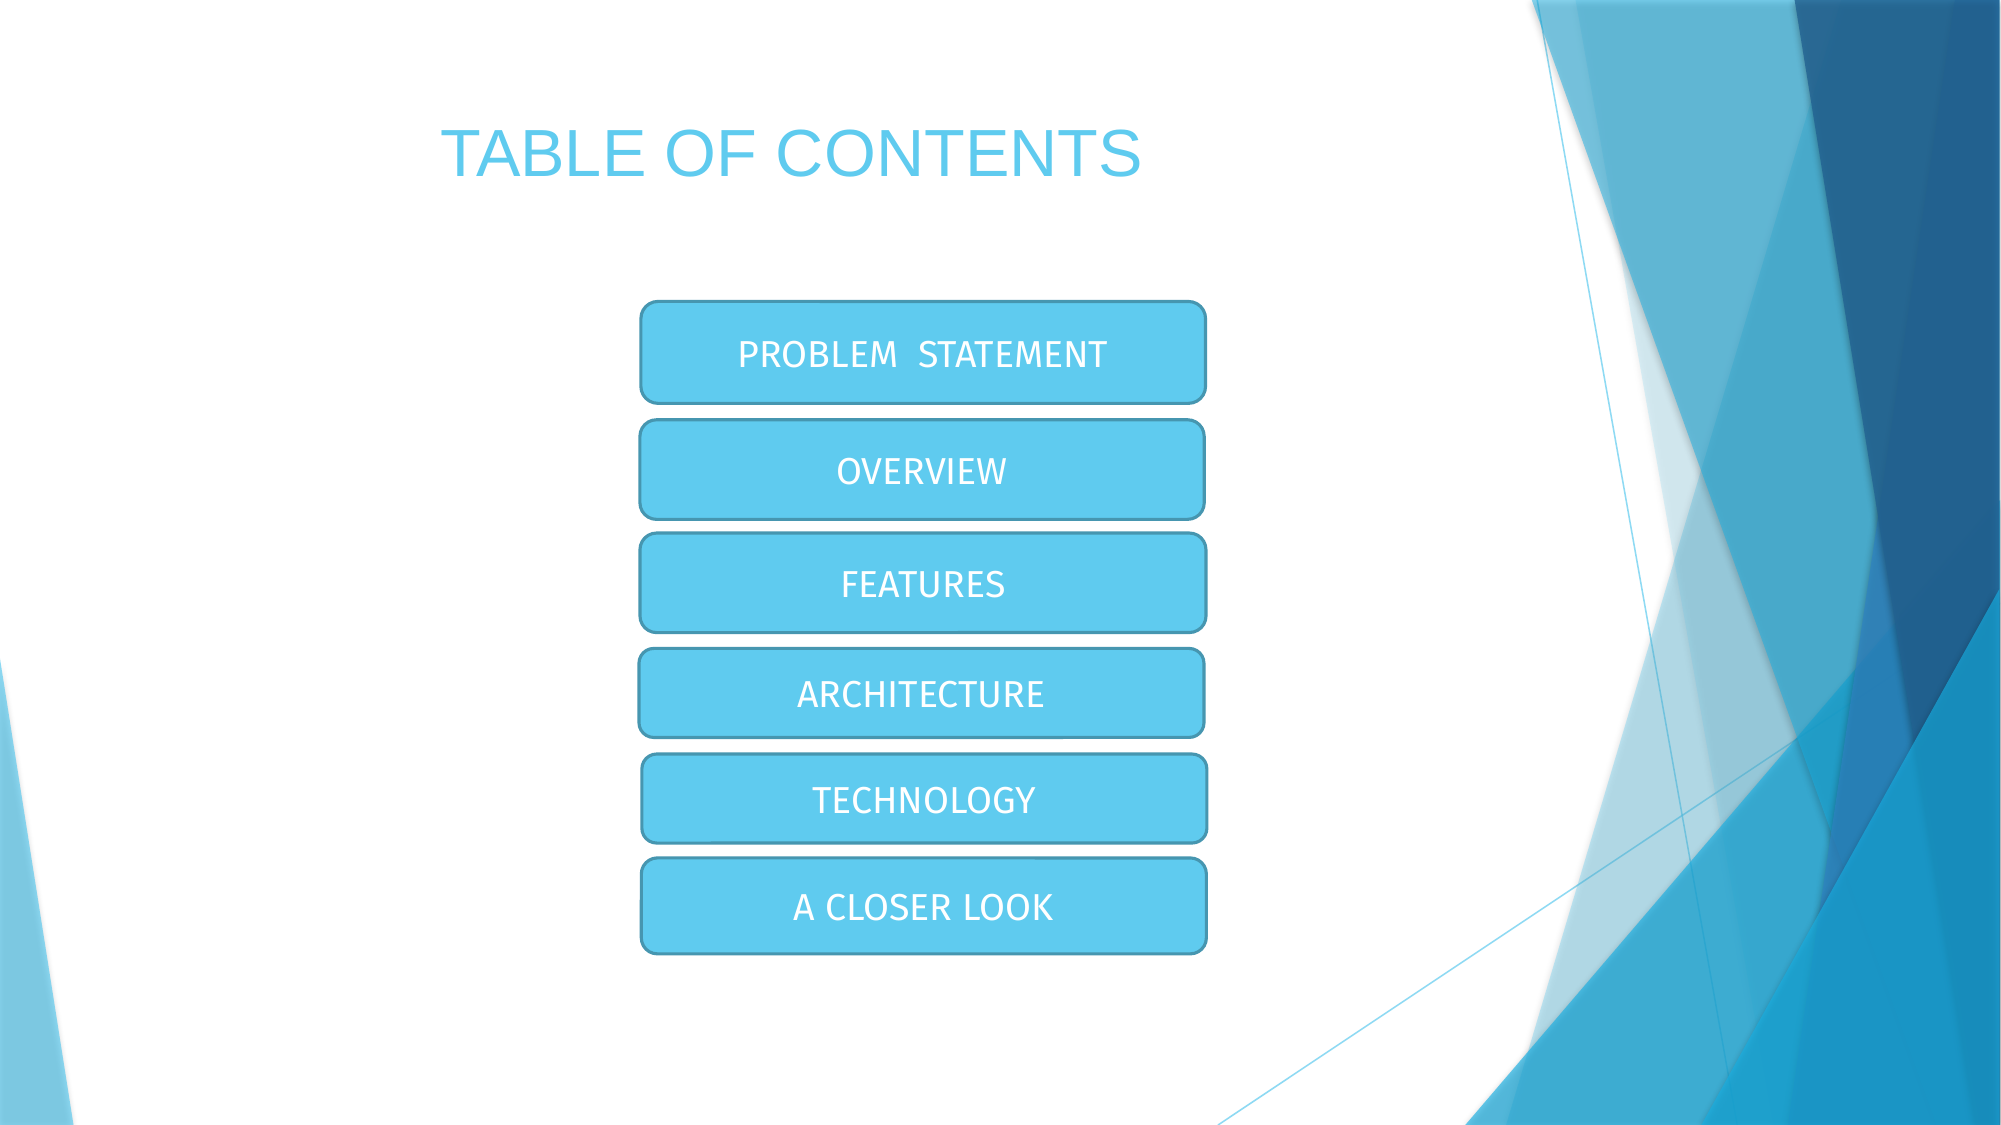

# TABLE OF CONTENTS
PROBLEM  STATEMENT
OVERVIEW
FEATURES
ARCHITECTURE
TECHNOLOGY
A CLOSER LOOK